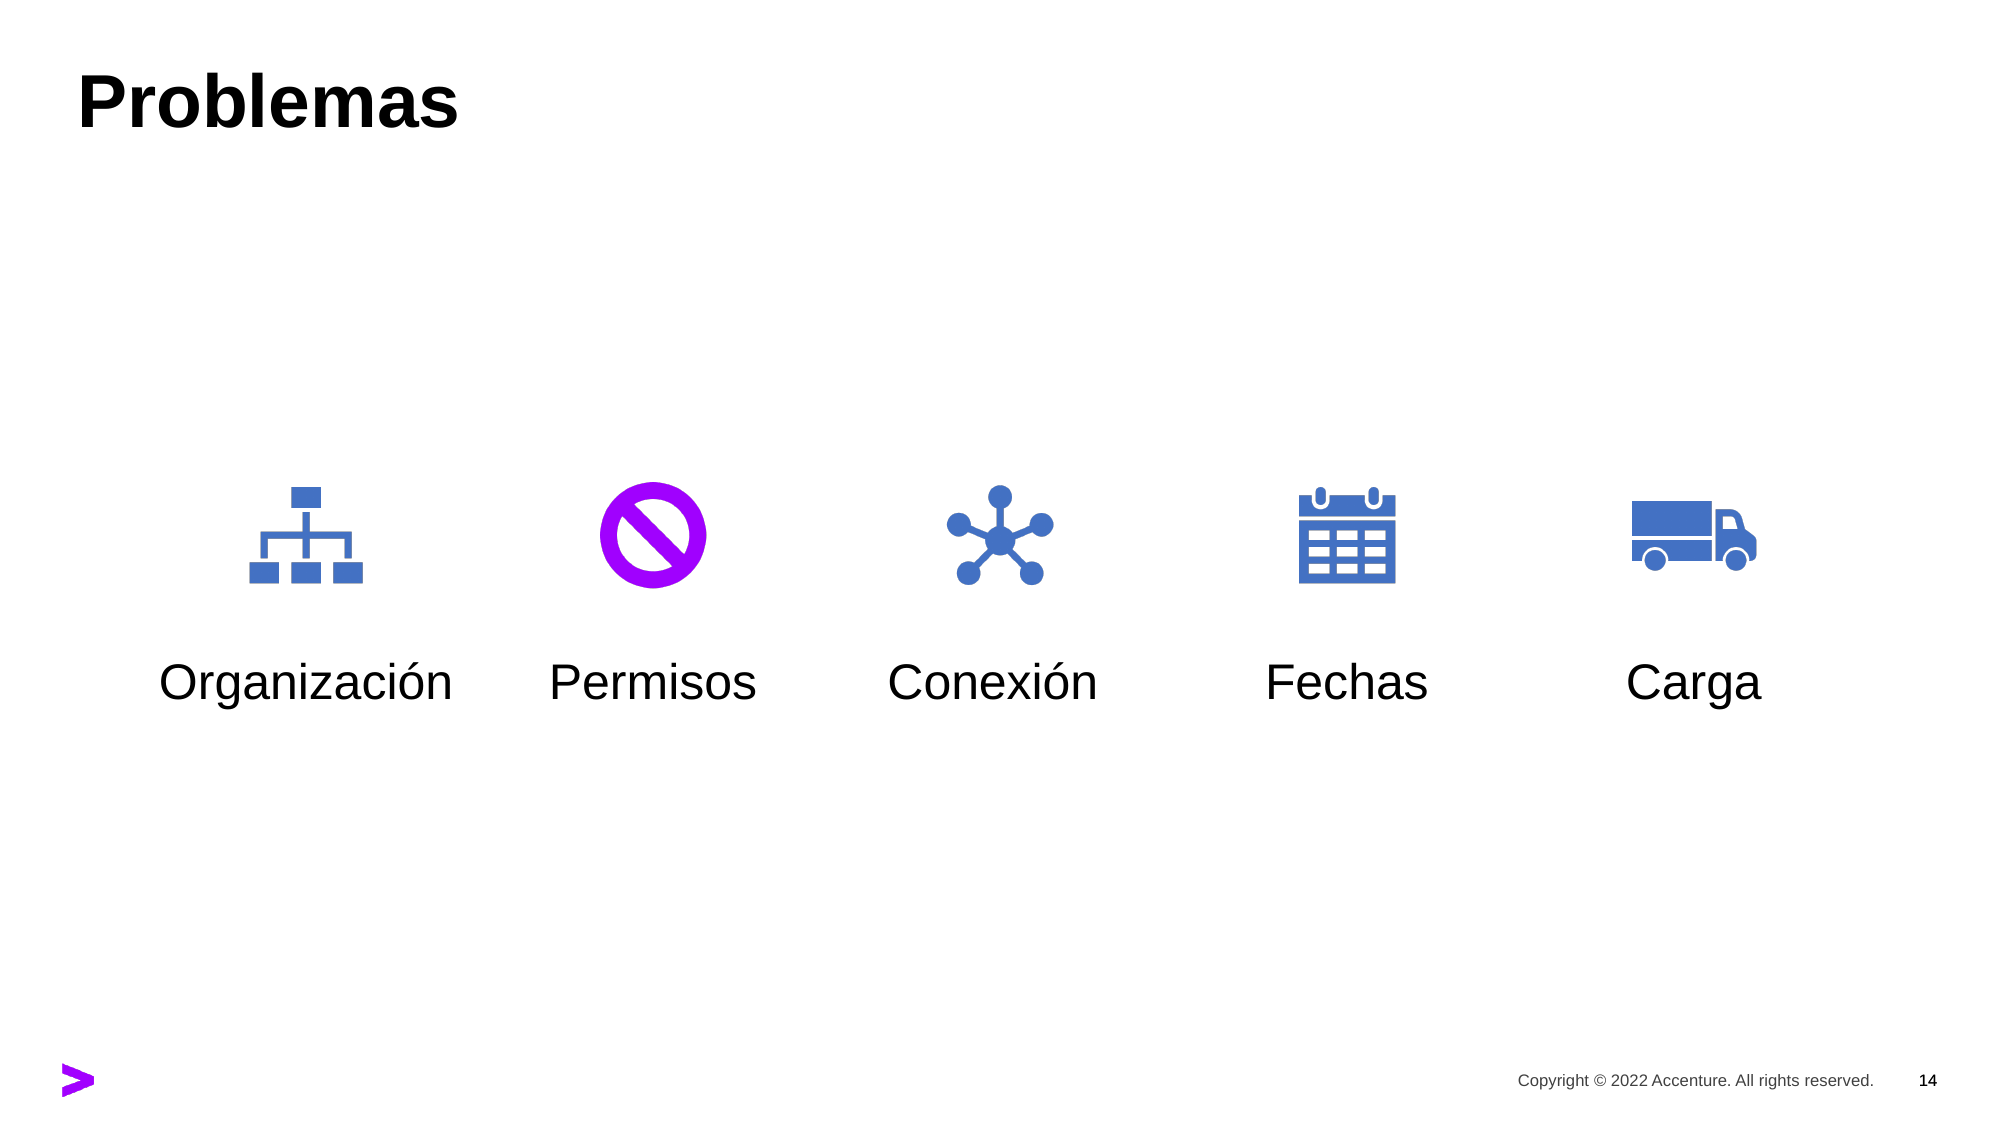

# Problemas
Organización
Permisos
Conexión
Fechas
Carga
14